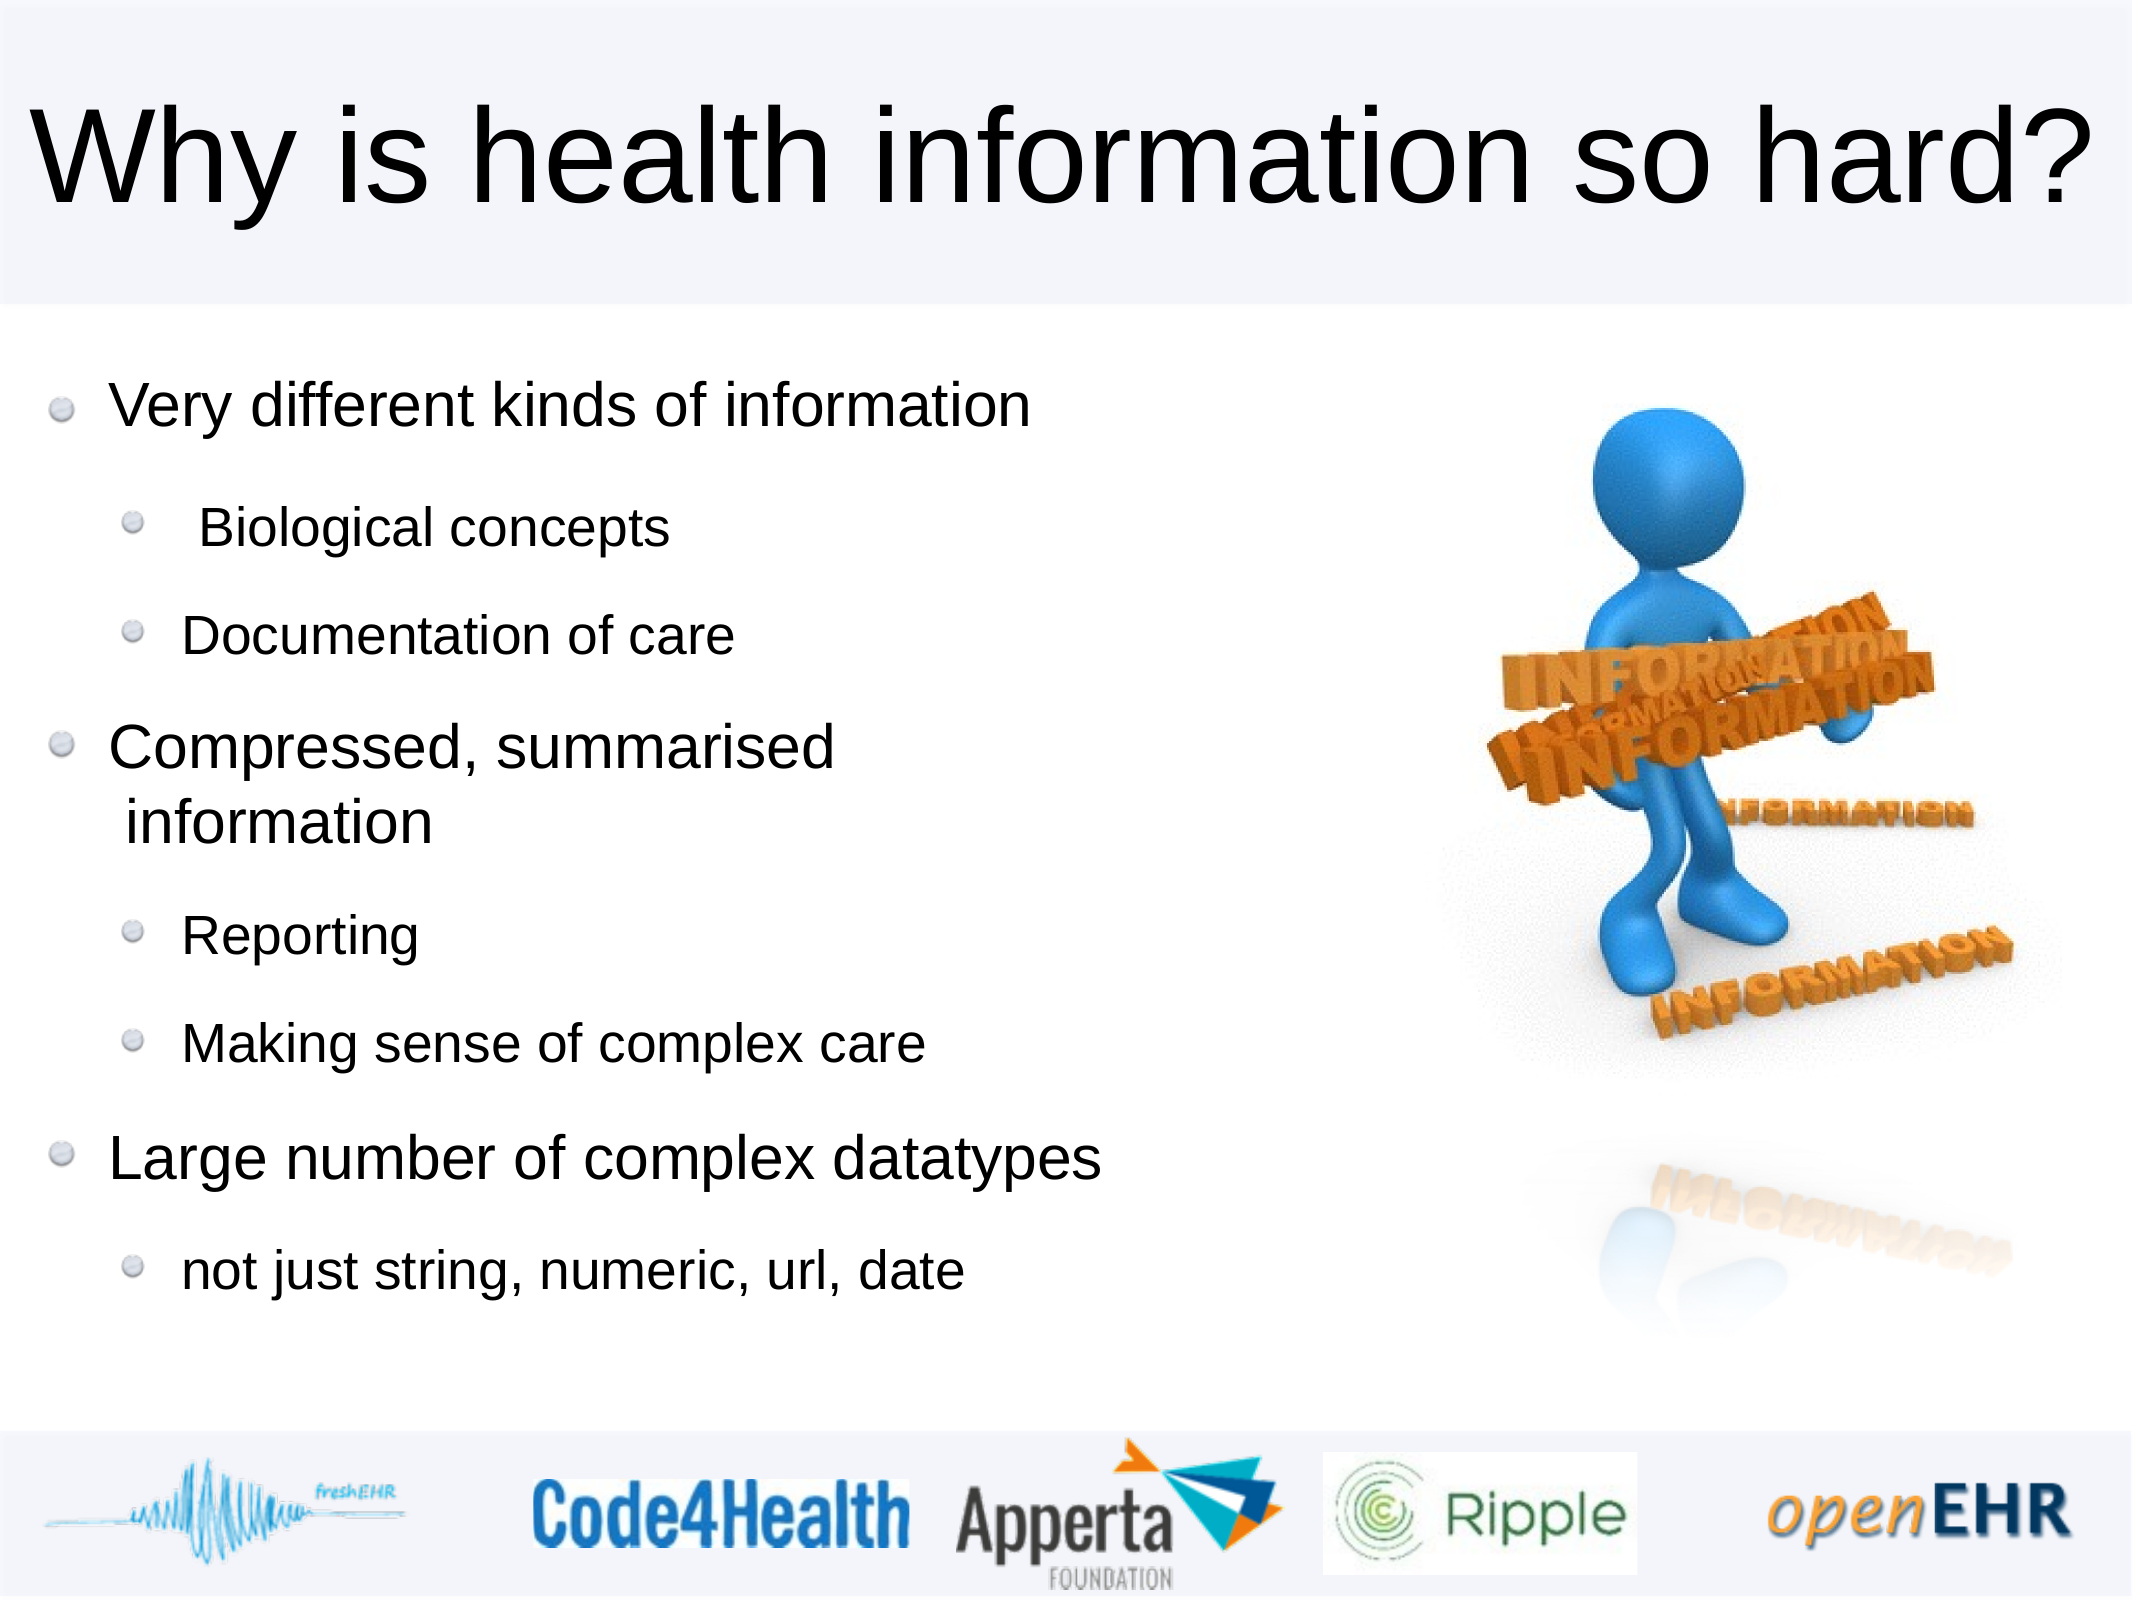

# Why is health information so hard?
Very different kinds of information  Biological concepts  Documentation of care
Compressed, summarised  information
Reporting
Making sense of complex care
Large number of complex datatypes
not just string, numeric, url, date